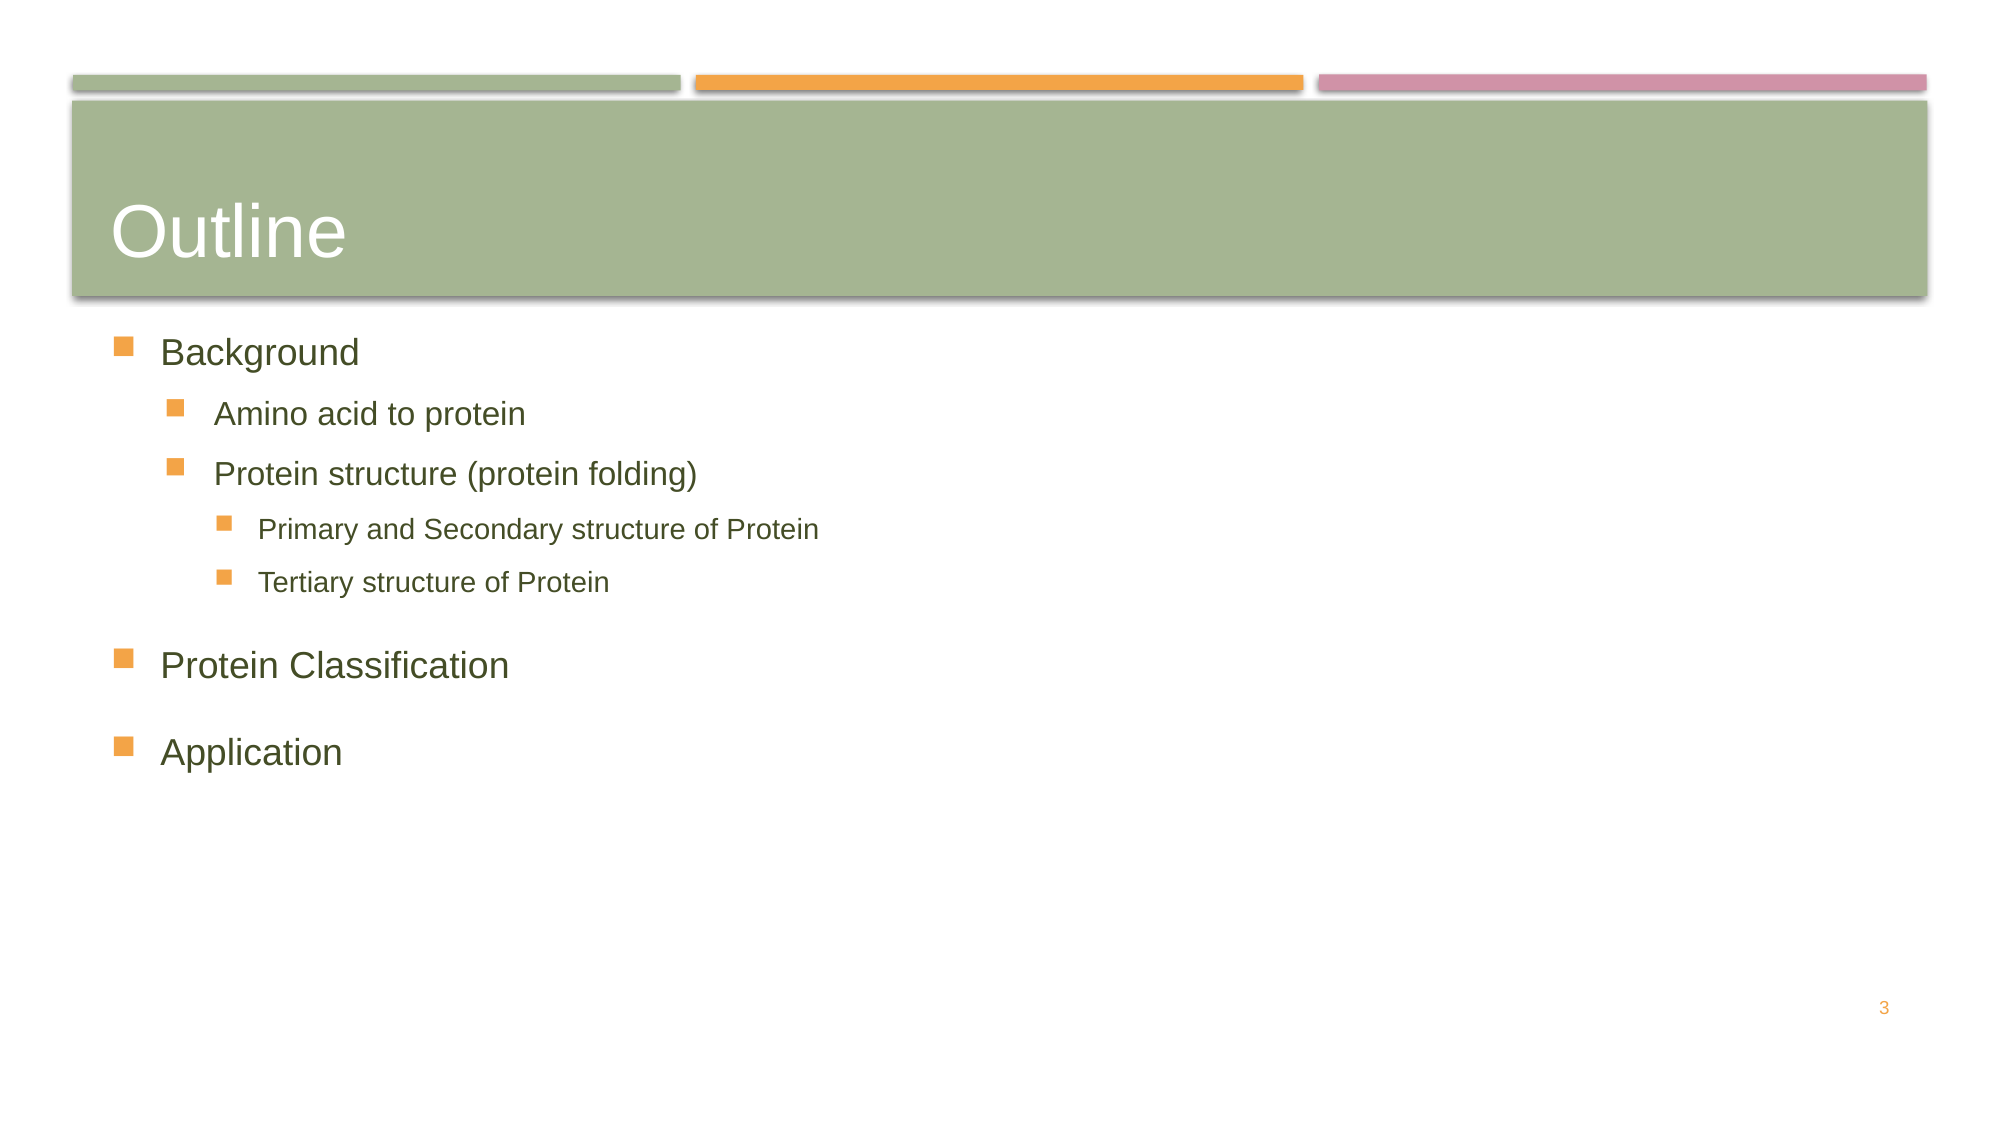

# Outline
Background
Amino acid to protein
Protein structure (protein folding)
Primary and Secondary structure of Protein
Tertiary structure of Protein
Protein Classification
Application

3